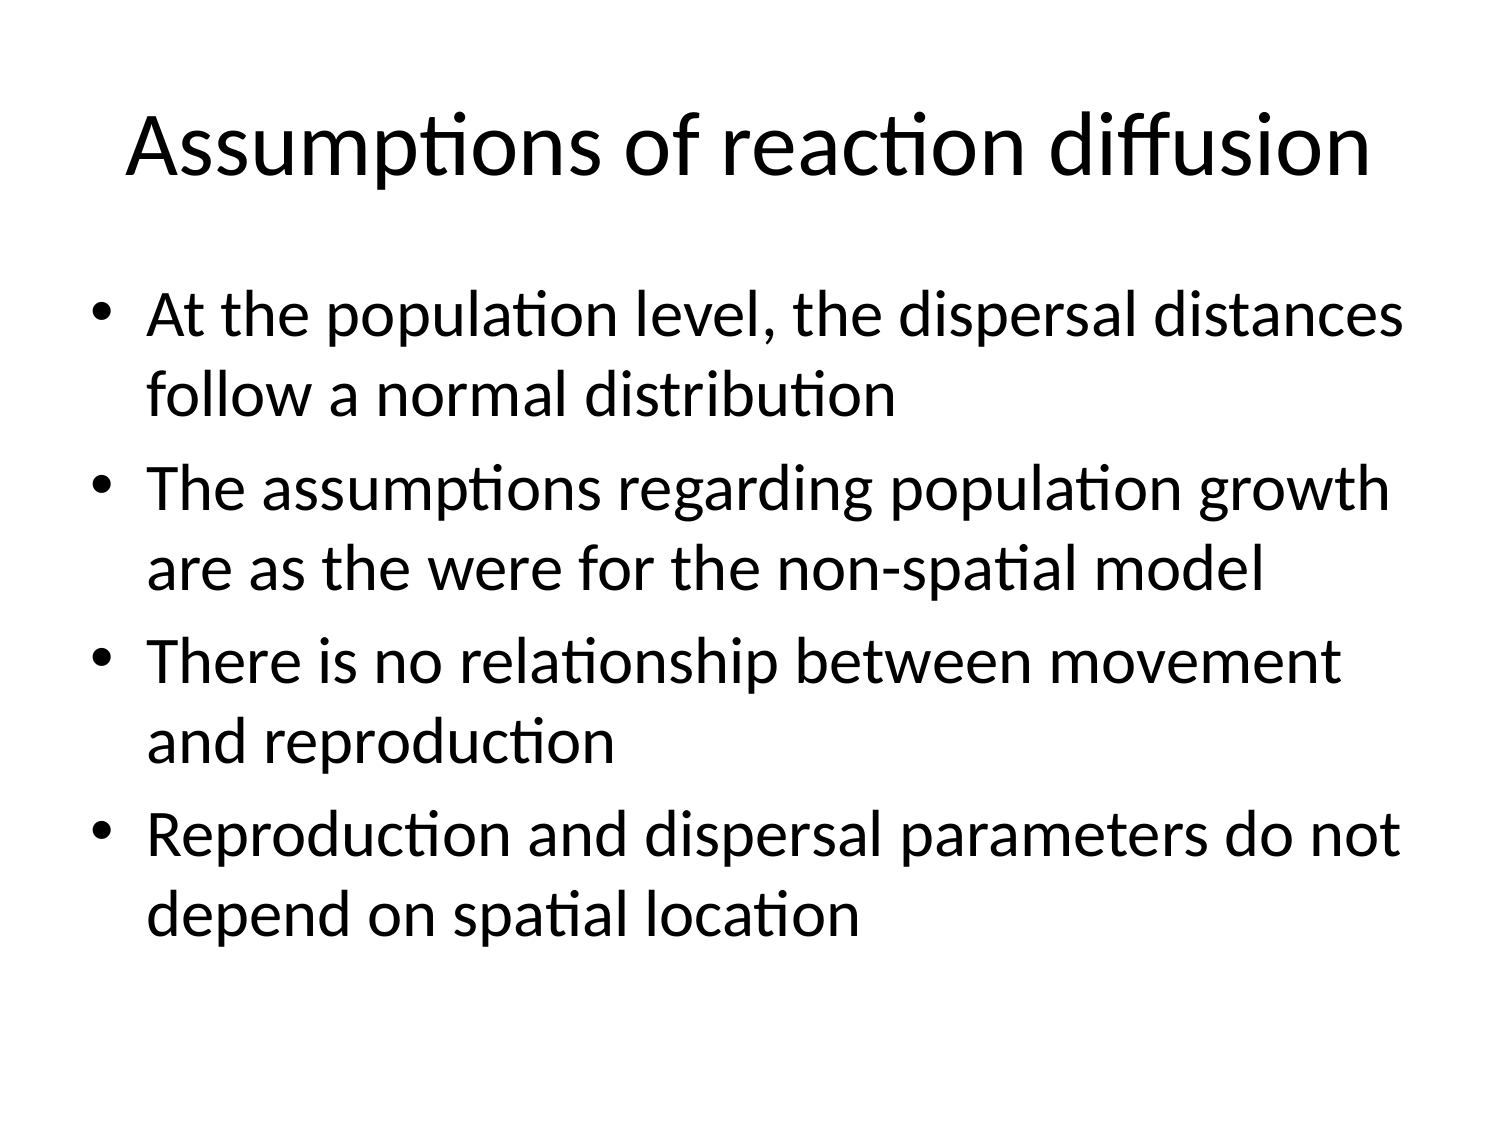

# Assumptions of reaction diffusion
At the population level, the dispersal distances follow a normal distribution
The assumptions regarding population growth are as the were for the non-spatial model
There is no relationship between movement and reproduction
Reproduction and dispersal parameters do not depend on spatial location